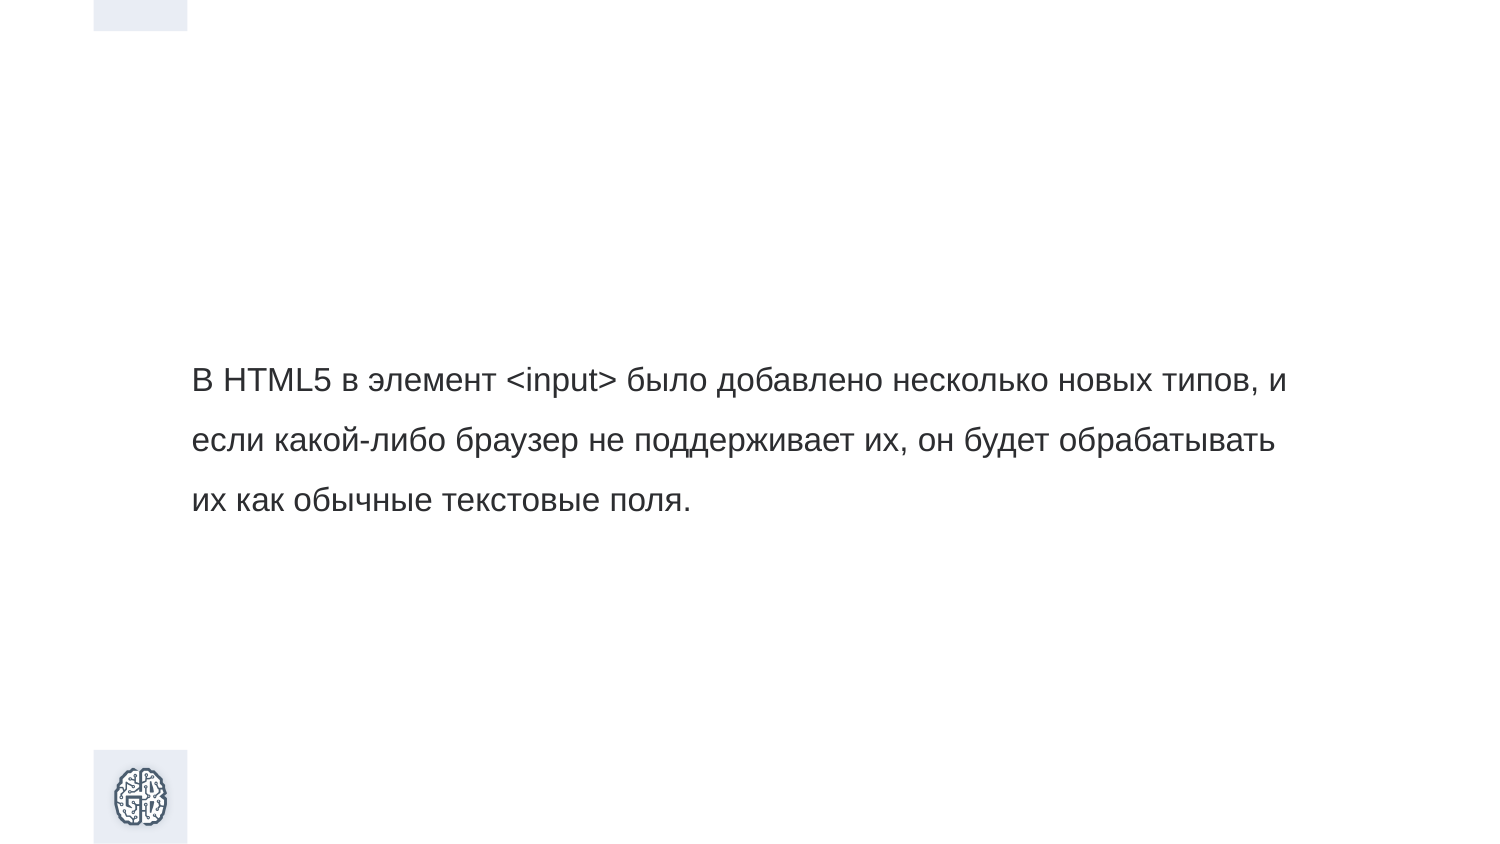

В HTML5 в элемент <input> было добавлено несколько новых типов, и если какой-либо браузер не поддерживает их, он будет обрабатывать их как обычные текстовые поля.